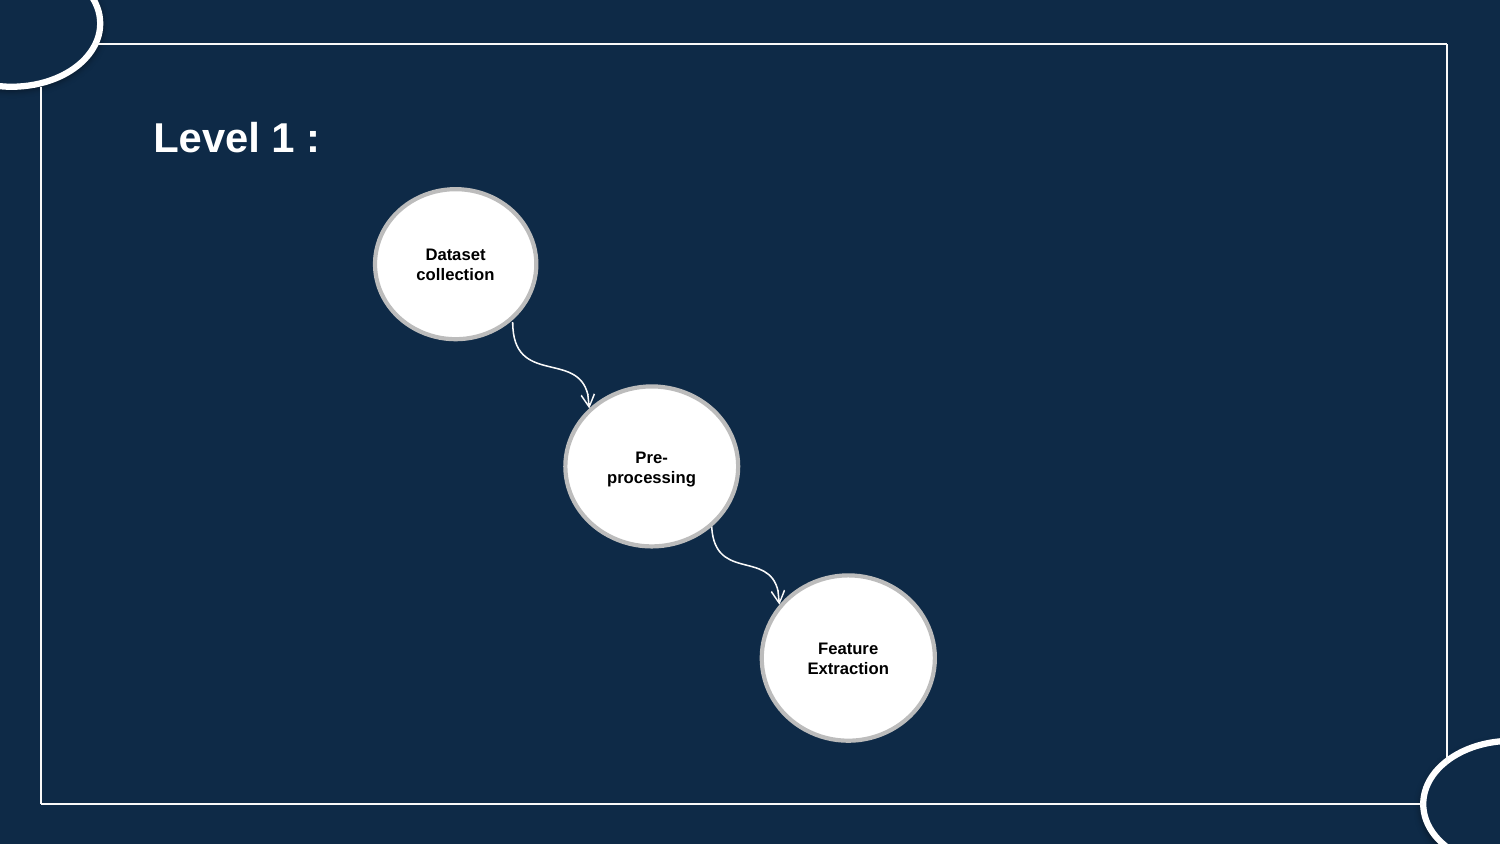

Level 1 :
Dataset collection
Pre-processing
Feature Extraction